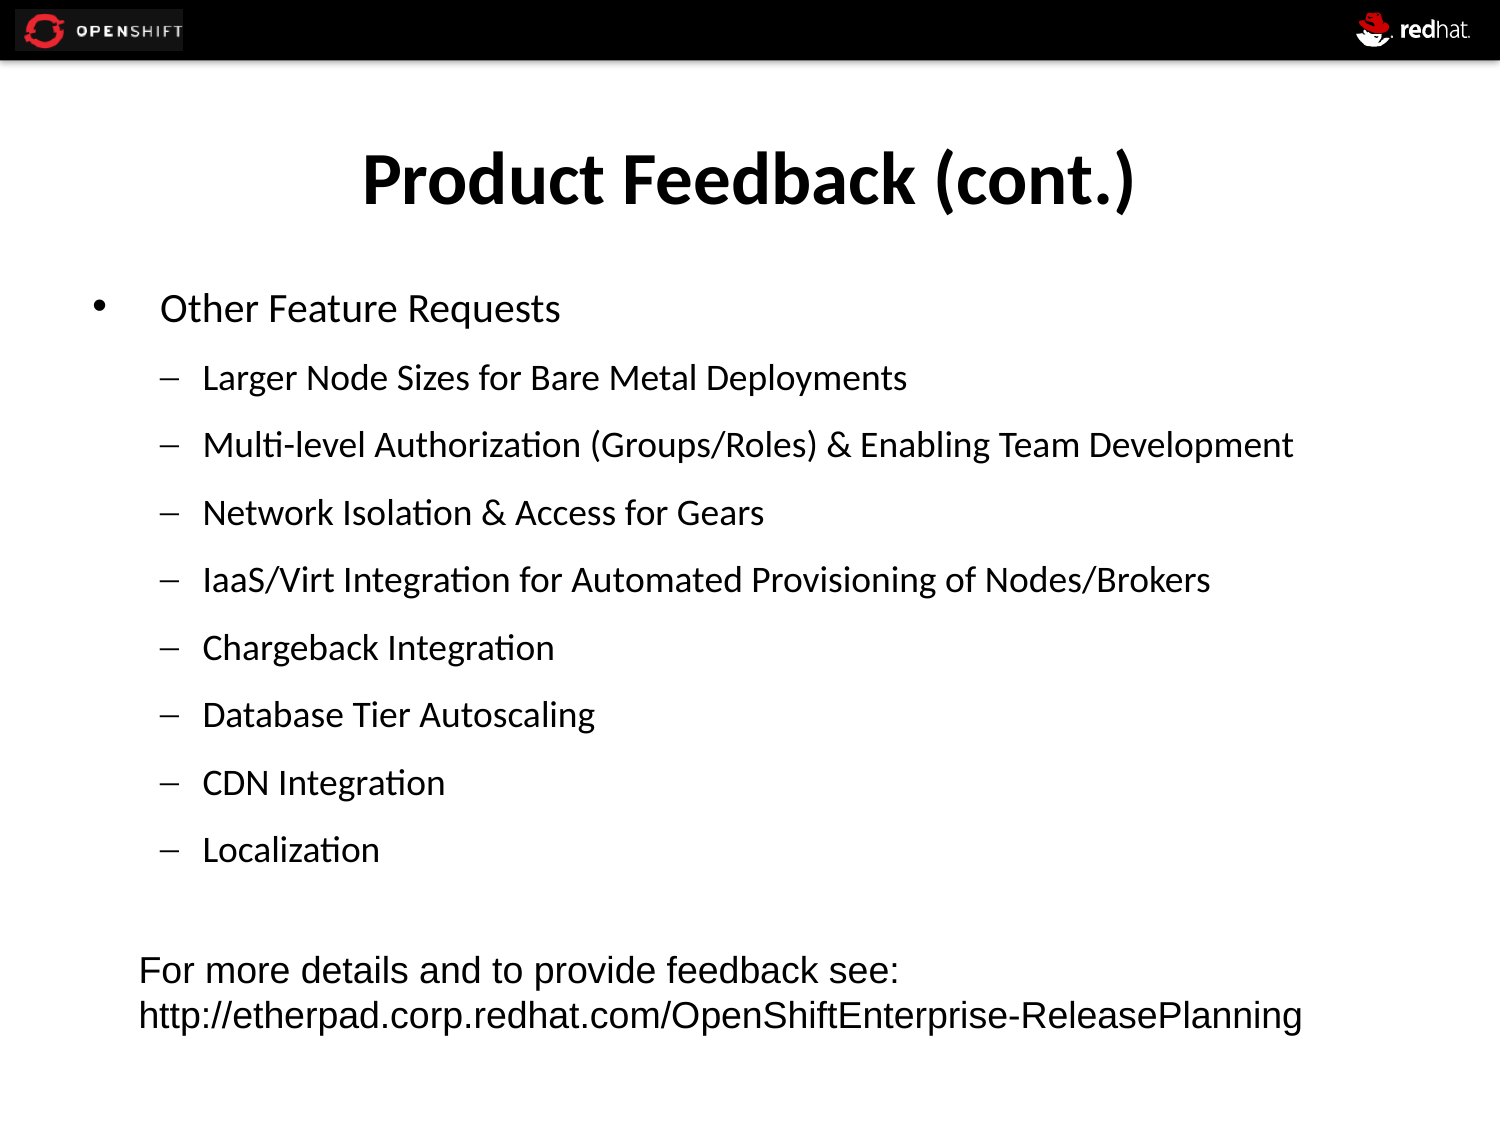

Product Feedback (cont.)
Other Feature Requests
Larger Node Sizes for Bare Metal Deployments
Multi-level Authorization (Groups/Roles) & Enabling Team Development
Network Isolation & Access for Gears
IaaS/Virt Integration for Automated Provisioning of Nodes/Brokers
Chargeback Integration
Database Tier Autoscaling
CDN Integration
Localization
For more details and to provide feedback see:
http://etherpad.corp.redhat.com/OpenShiftEnterprise-ReleasePlanning